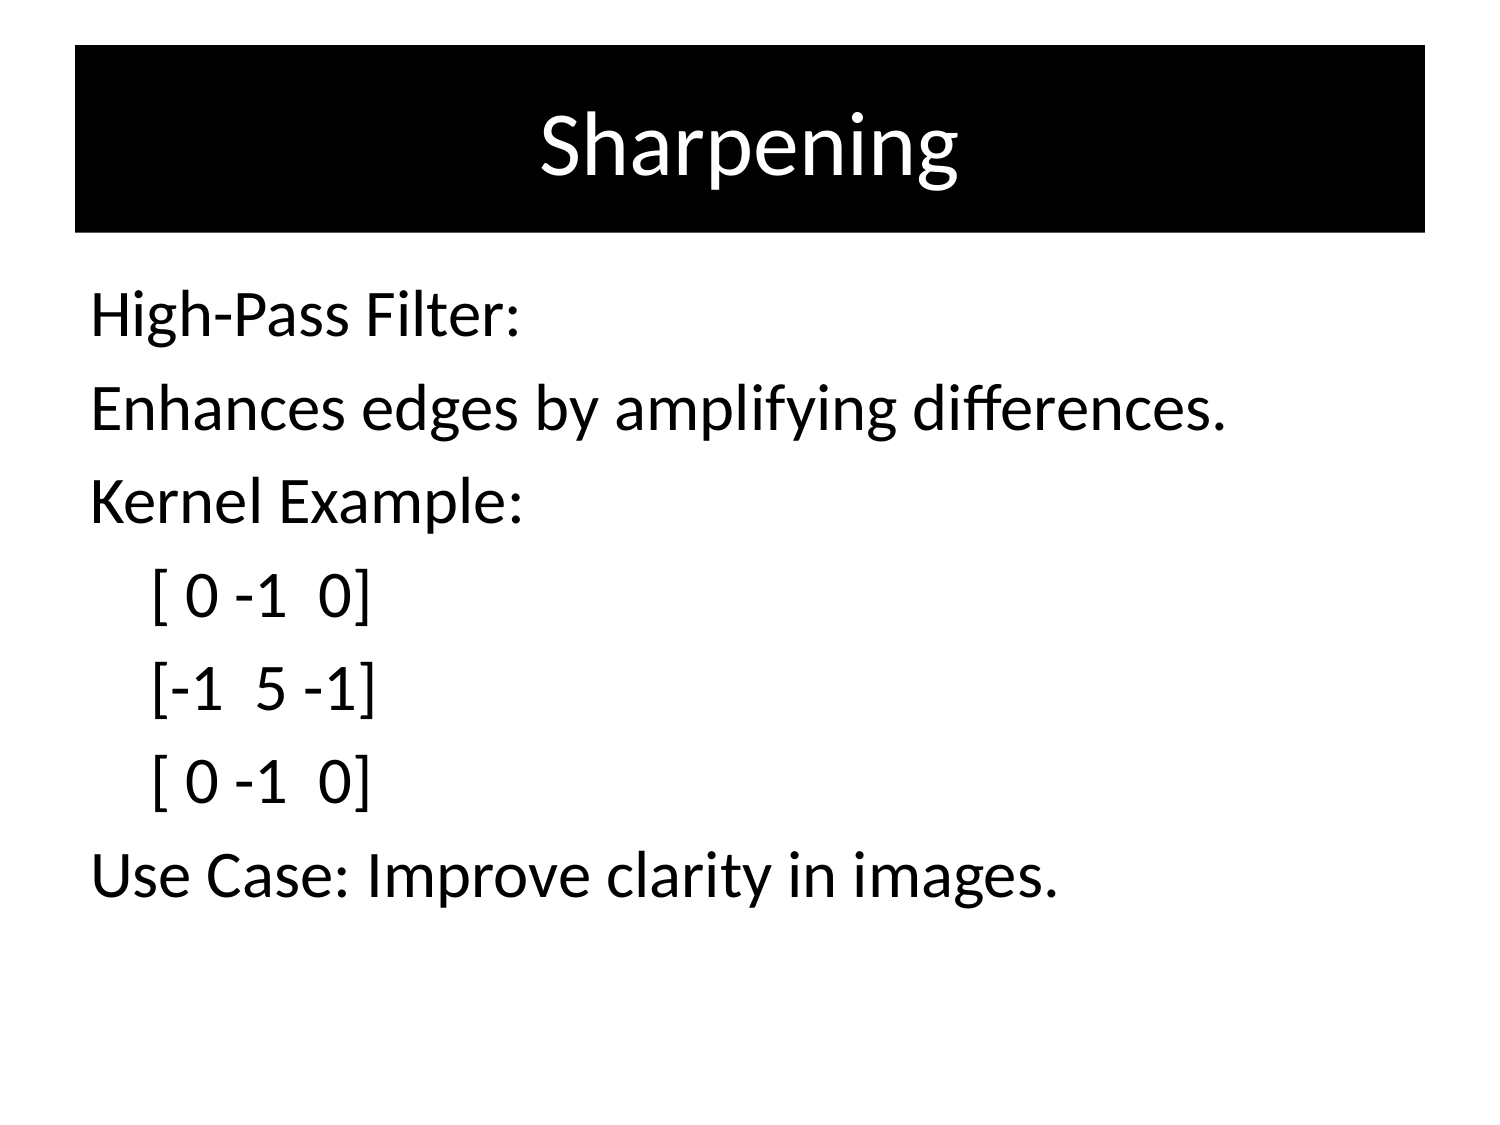

# Sharpening
High-Pass Filter:
Enhances edges by amplifying differences.
Kernel Example:
    [ 0 -1  0]
    [-1  5 -1]
    [ 0 -1  0]
Use Case: Improve clarity in images.